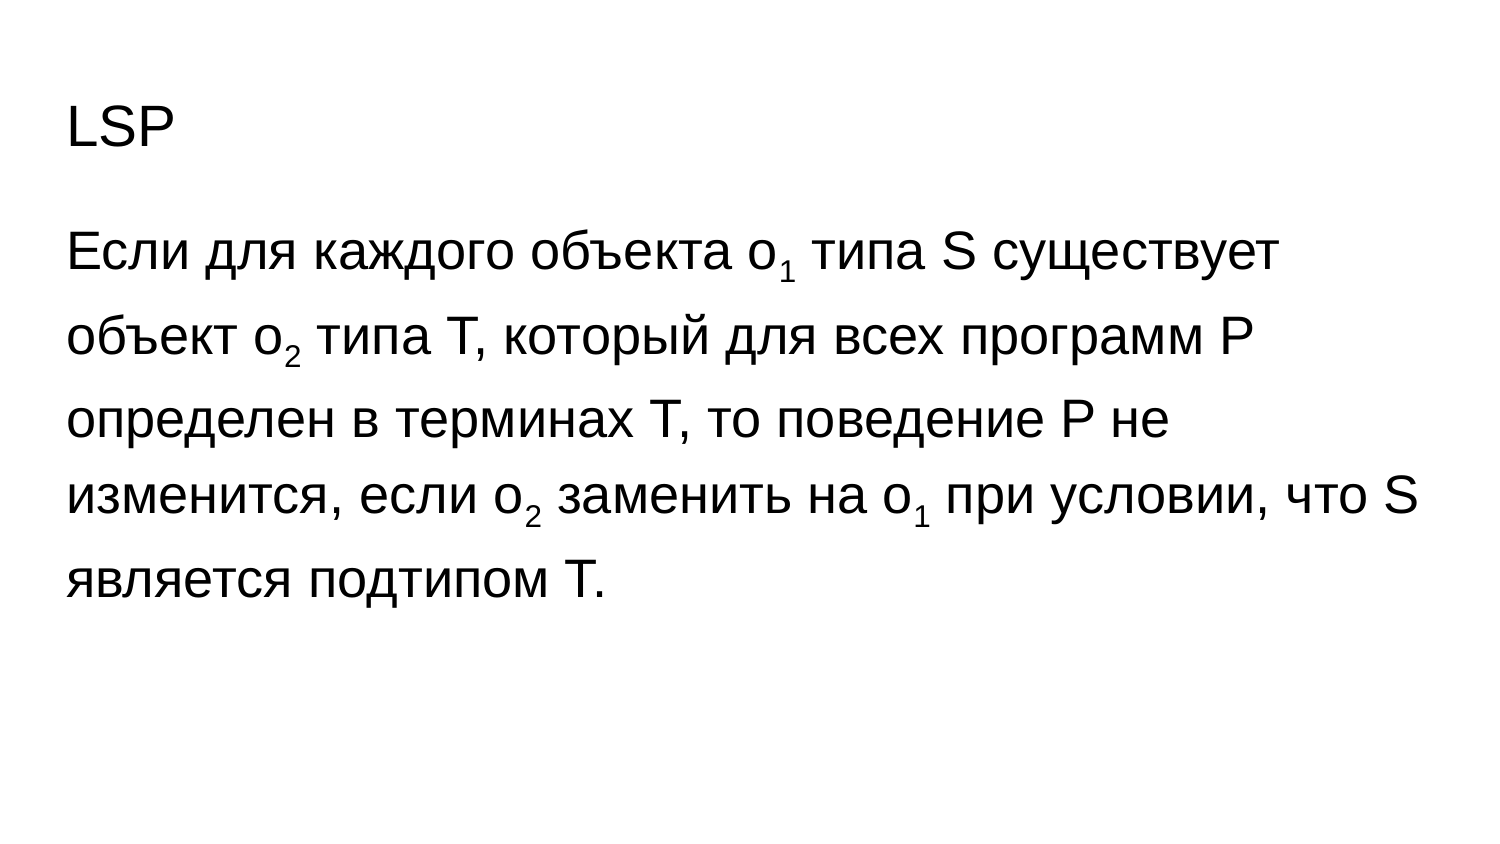

# LSP
Если для каждого объекта o1 типа S существует объект o2 типа T, который для всех программ P определен в терминах T, то поведение P не изменится, если o2 заменить на o1 при условии, что S является подтипом T.